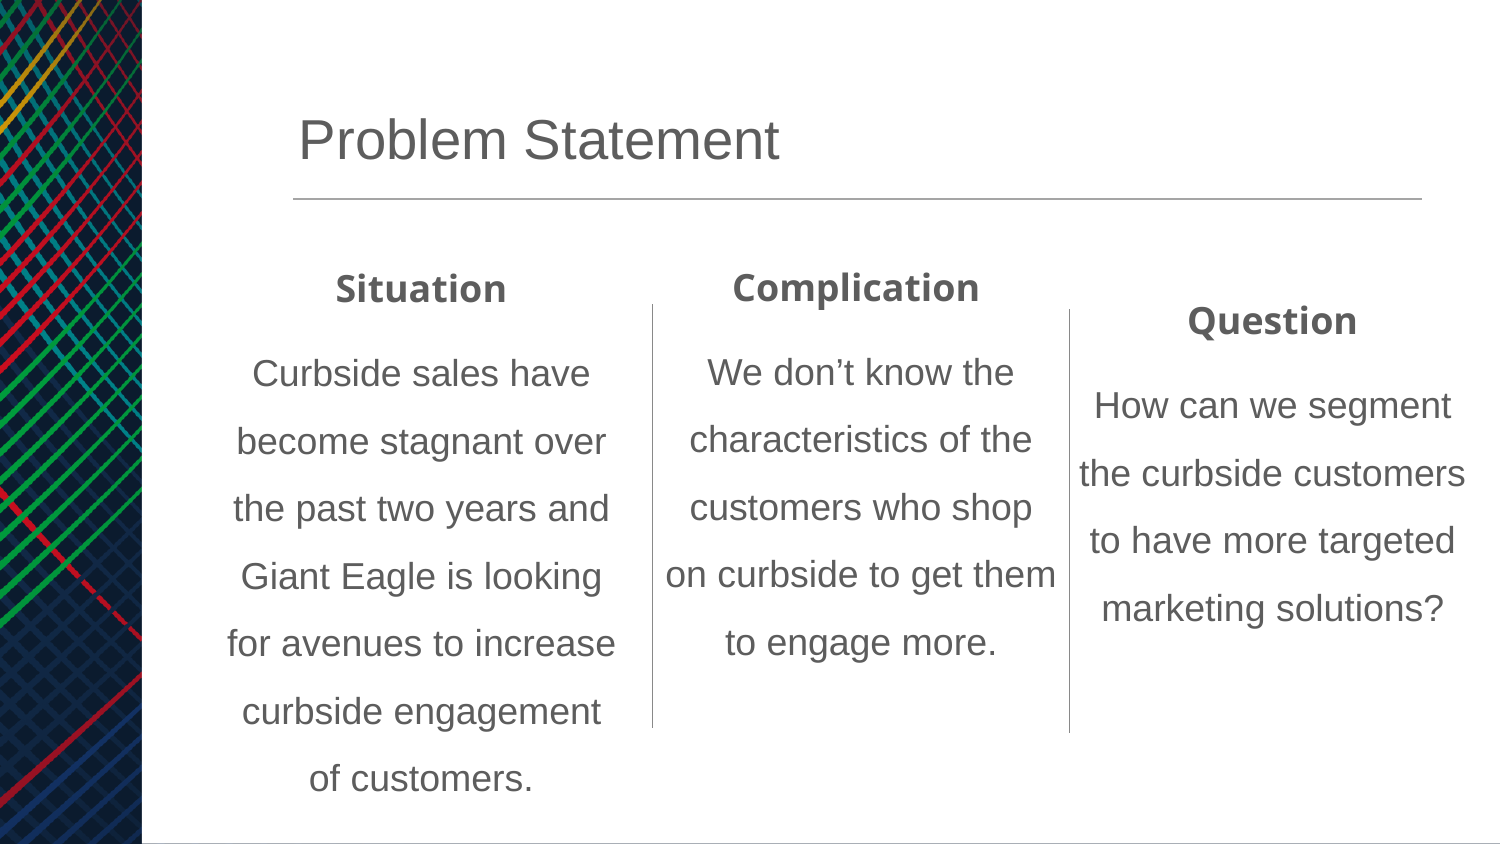

Problem Statement
Complication
We don’t know the characteristics of the customers who shop on curbside to get them to engage more.
Question
How can we segment the curbside customers to have more targeted marketing solutions?
Situation
Curbside sales have become stagnant over the past two years and Giant Eagle is looking for avenues to increase curbside engagement of customers.